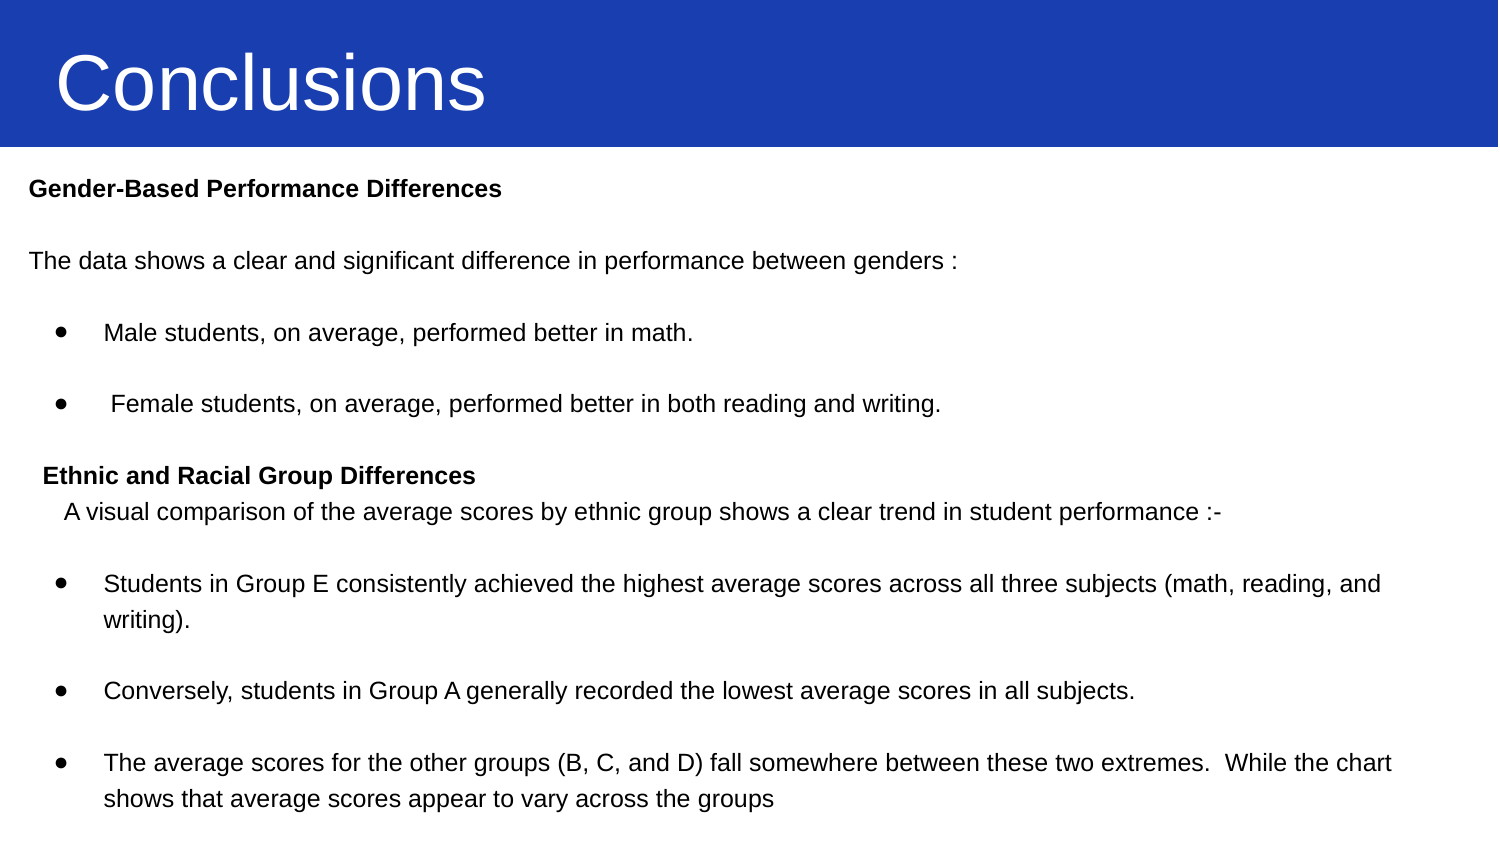

Conclusions
Gender-Based Performance Differences

The data shows a clear and significant difference in performance between genders :

Male students, on average, performed better in math.

 Female students, on average, performed better in both reading and writing.

  Ethnic and Racial Group Differences
     A visual comparison of the average scores by ethnic group shows a clear trend in student performance :-

Students in Group E consistently achieved the highest average scores across all three subjects (math, reading, and writing).

Conversely, students in Group A generally recorded the lowest average scores in all subjects.

The average scores for the other groups (B, C, and D) fall somewhere between these two extremes.  While the chart shows that average scores appear to vary across the groups